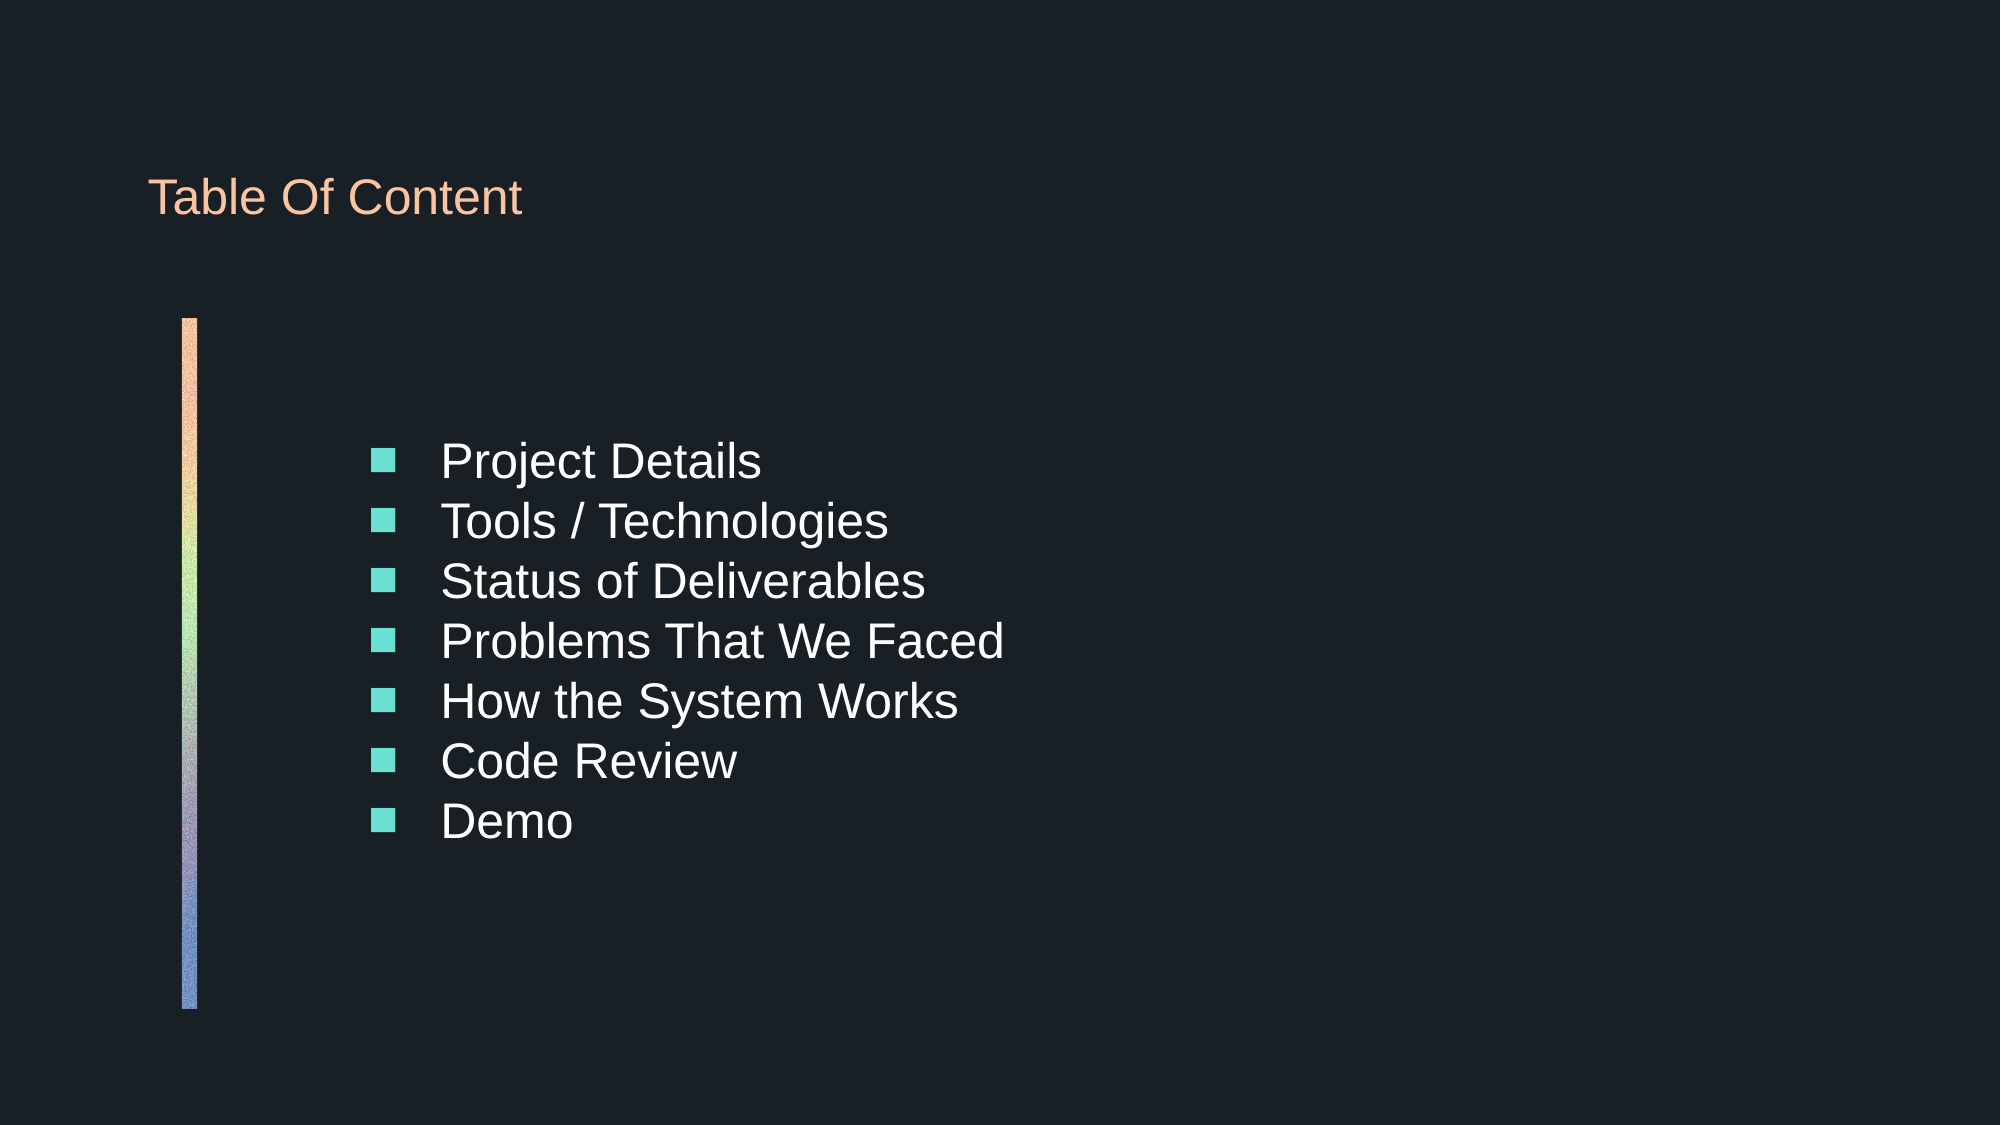

# Table Of Content
Project Details
Tools / Technologies
Status of Deliverables
Problems That We Faced
How the System Works
Code Review
Demo